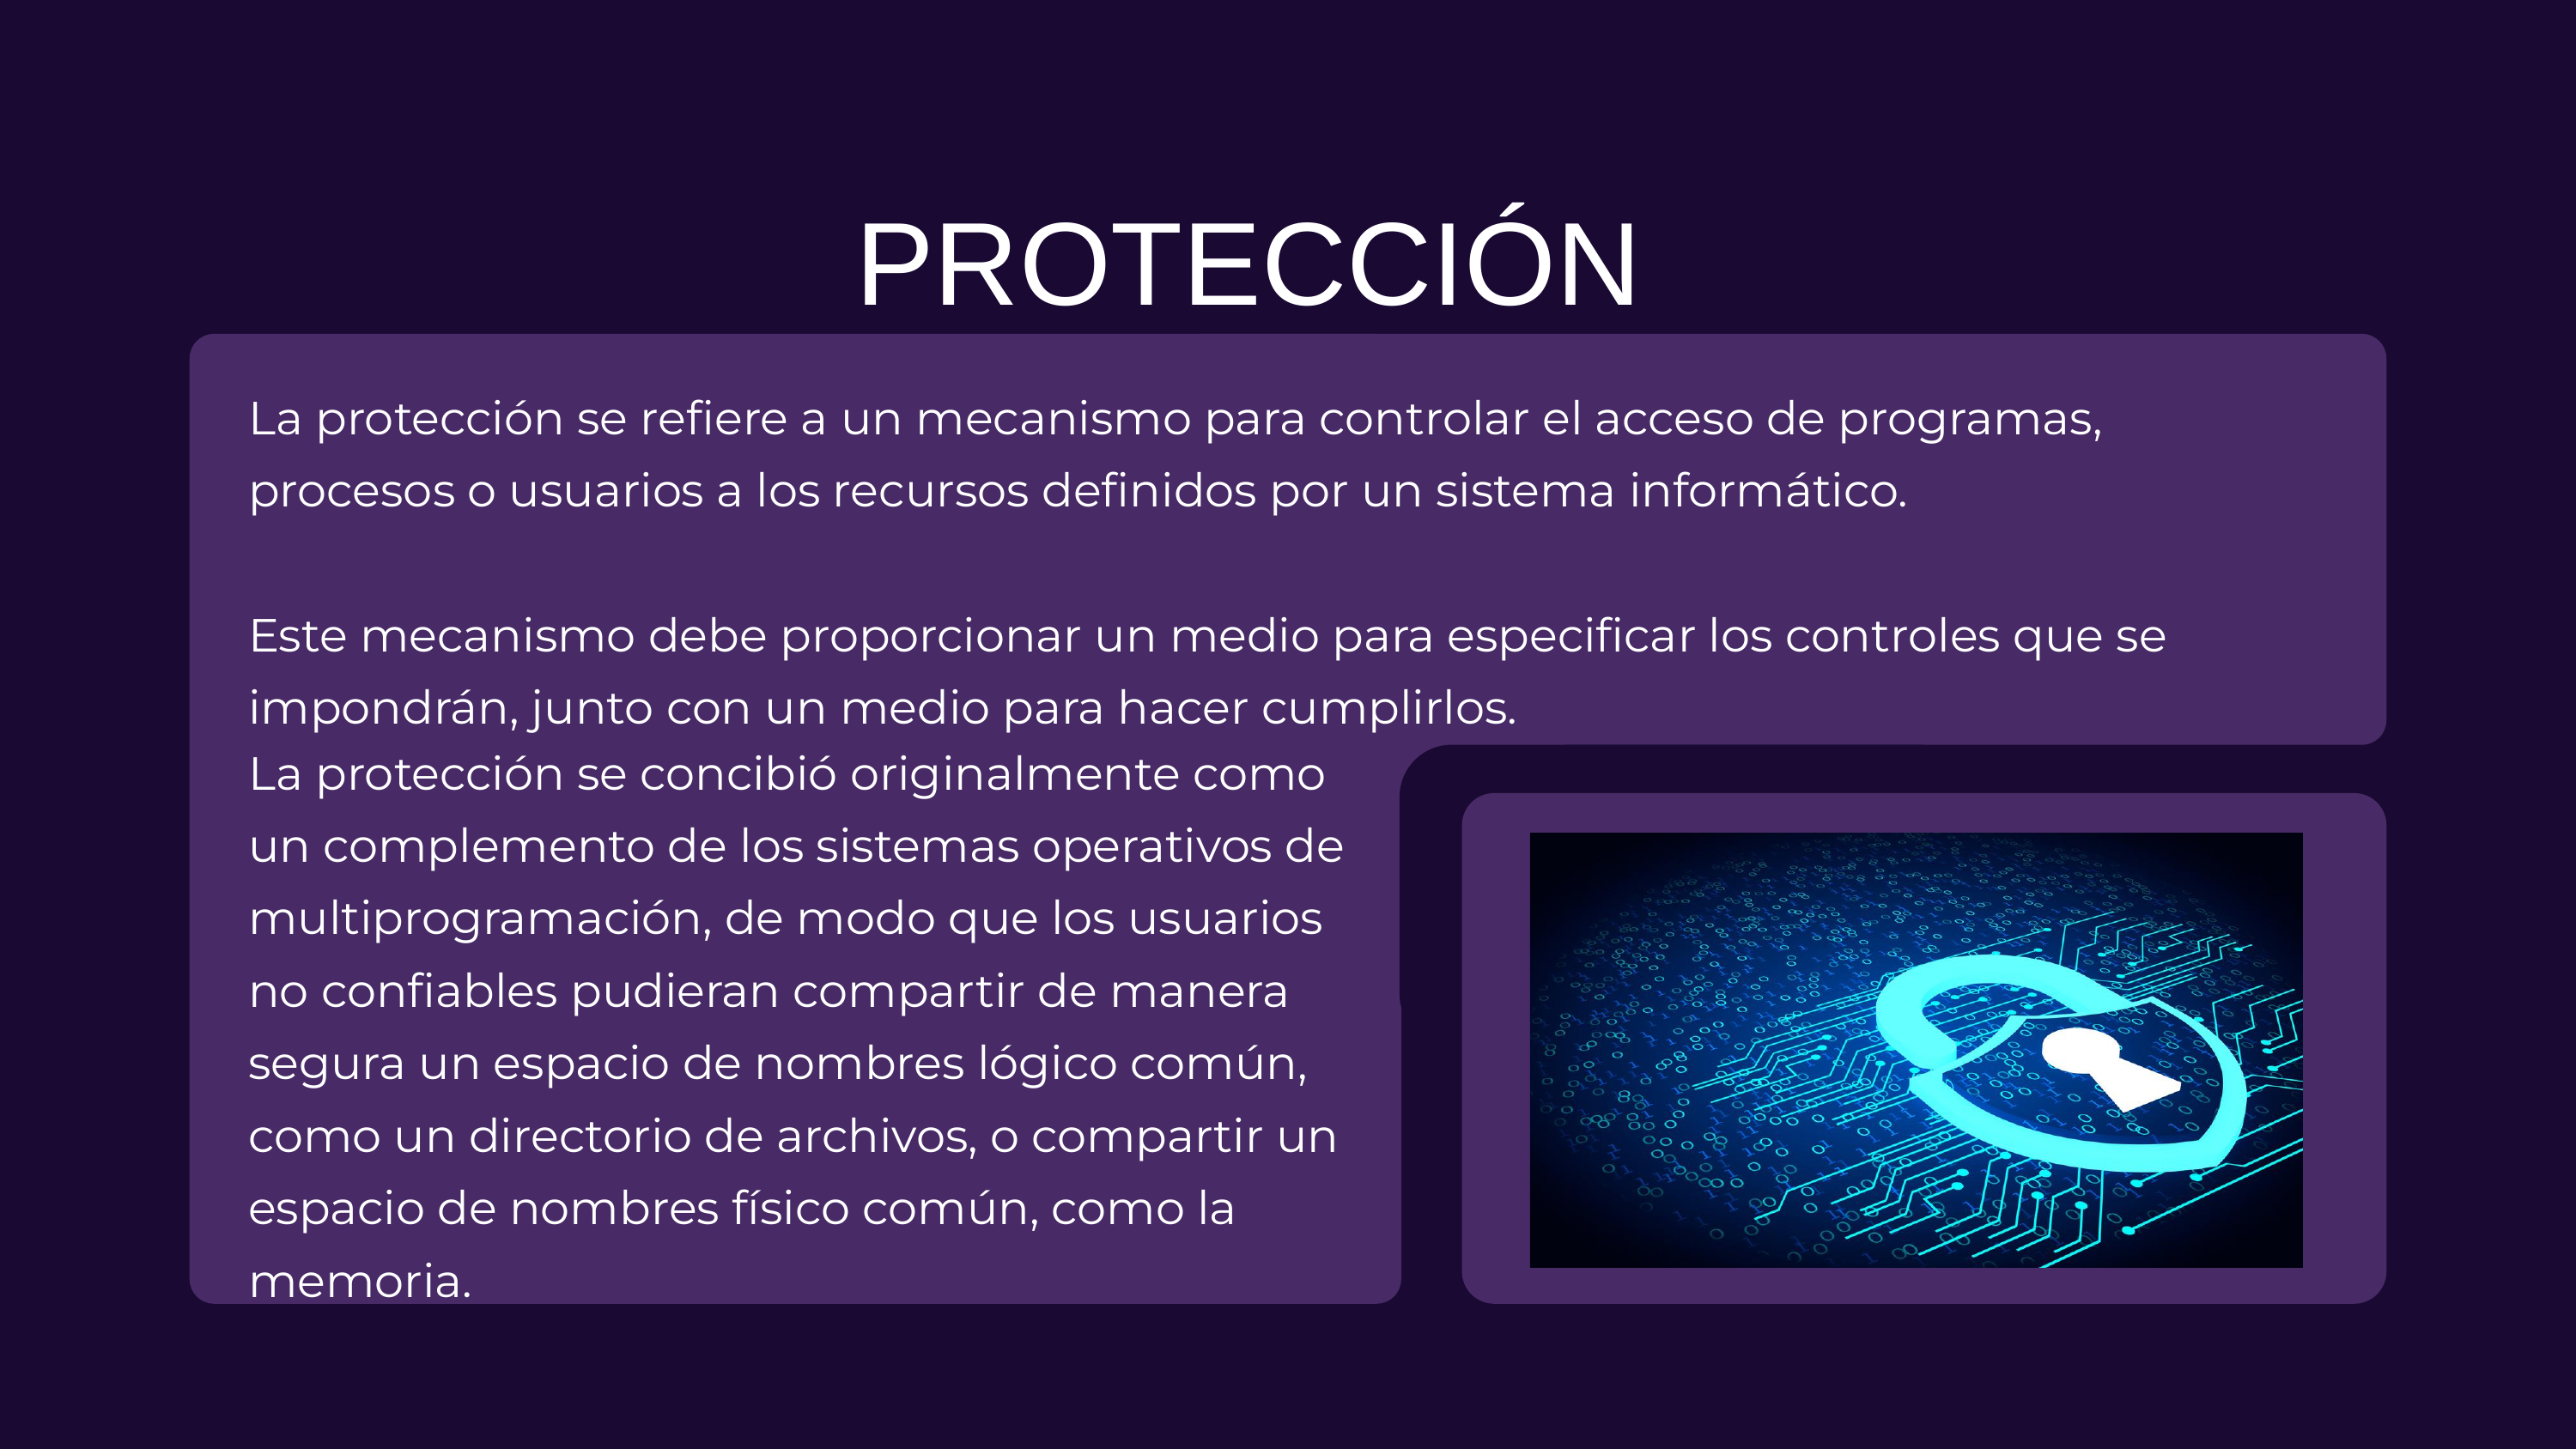

PROTECCIÓN

La protección se refiere a un mecanismo para controlar el acceso de programas, procesos o usuarios a los recursos definidos por un sistema informático.

Este mecanismo debe proporcionar un medio para especificar los controles que se impondrán, junto con un medio para hacer cumplirlos.

La protección se concibió originalmente como un complemento de los sistemas operativos de multiprogramación, de modo que los usuarios no confiables pudieran compartir de manera segura un espacio de nombres lógico común, como un directorio de archivos, o compartir un espacio de nombres físico común, como la memoria.